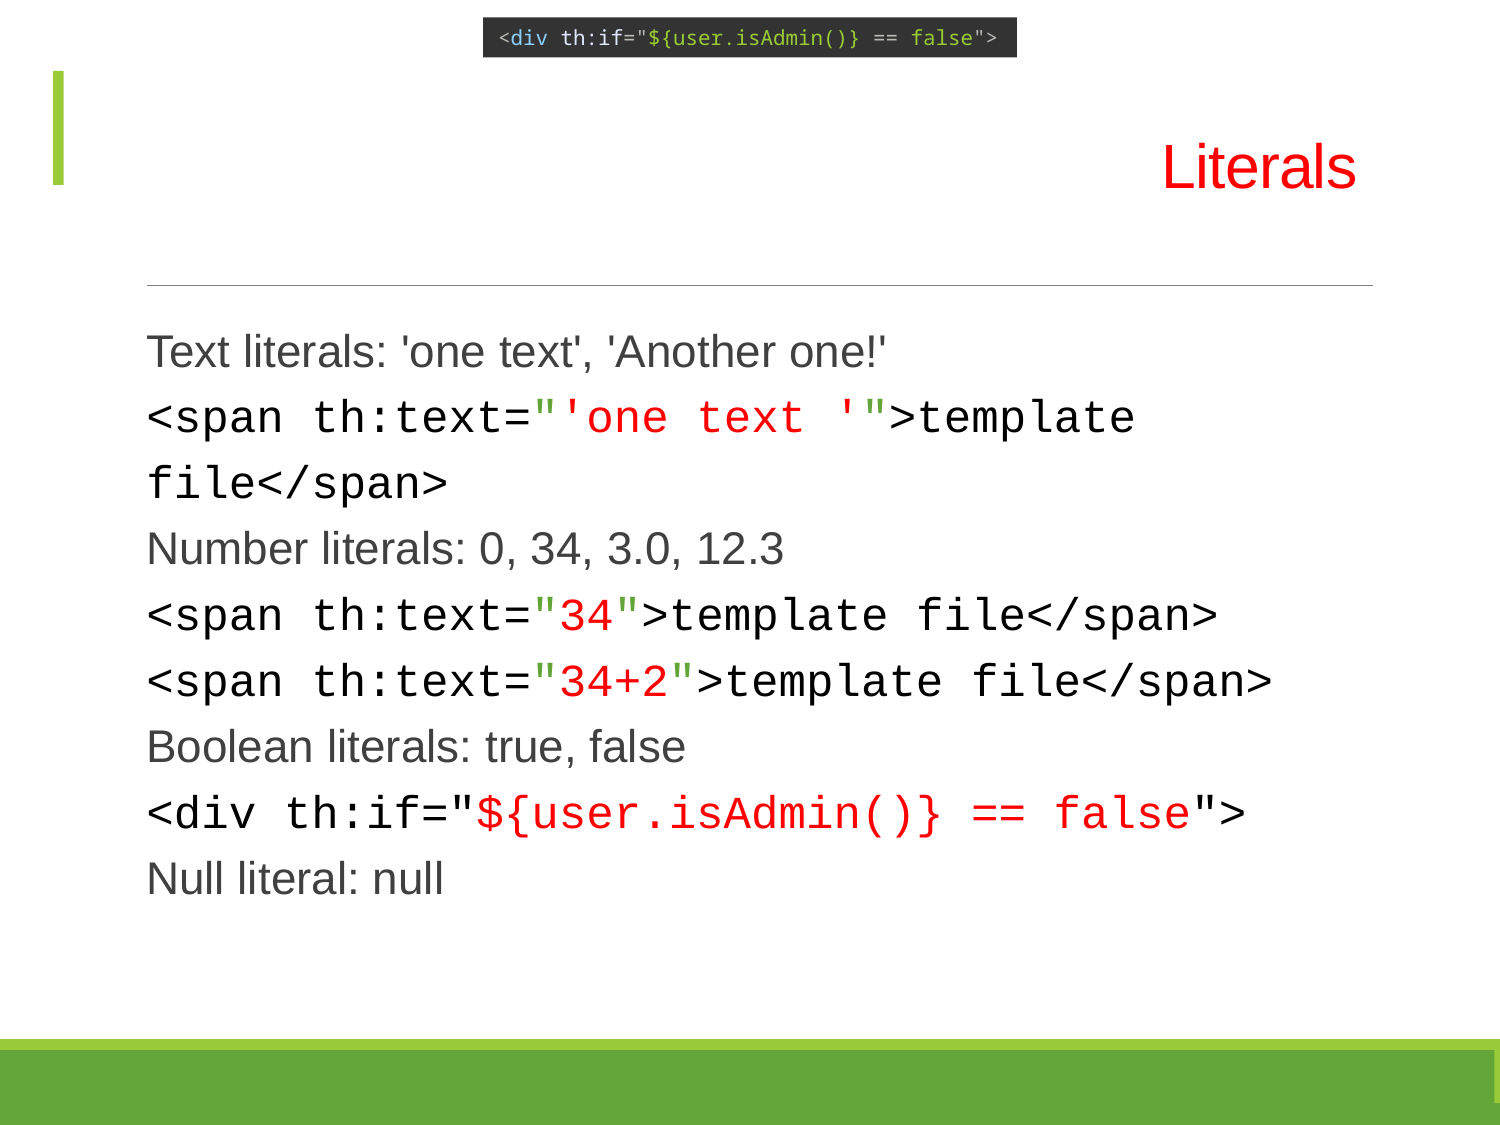

<div th:if="${user.isAdmin()} == false">
# Literals
Text literals: 'one text', 'Another one!'
<span th:text="'one text '">template file</span>
Number literals: 0, 34, 3.0, 12.3
<span th:text="34">template file</span>
<span th:text="34+2">template file</span>
Boolean literals: true, false
<div th:if="${user.isAdmin()} == false">
Null literal: null